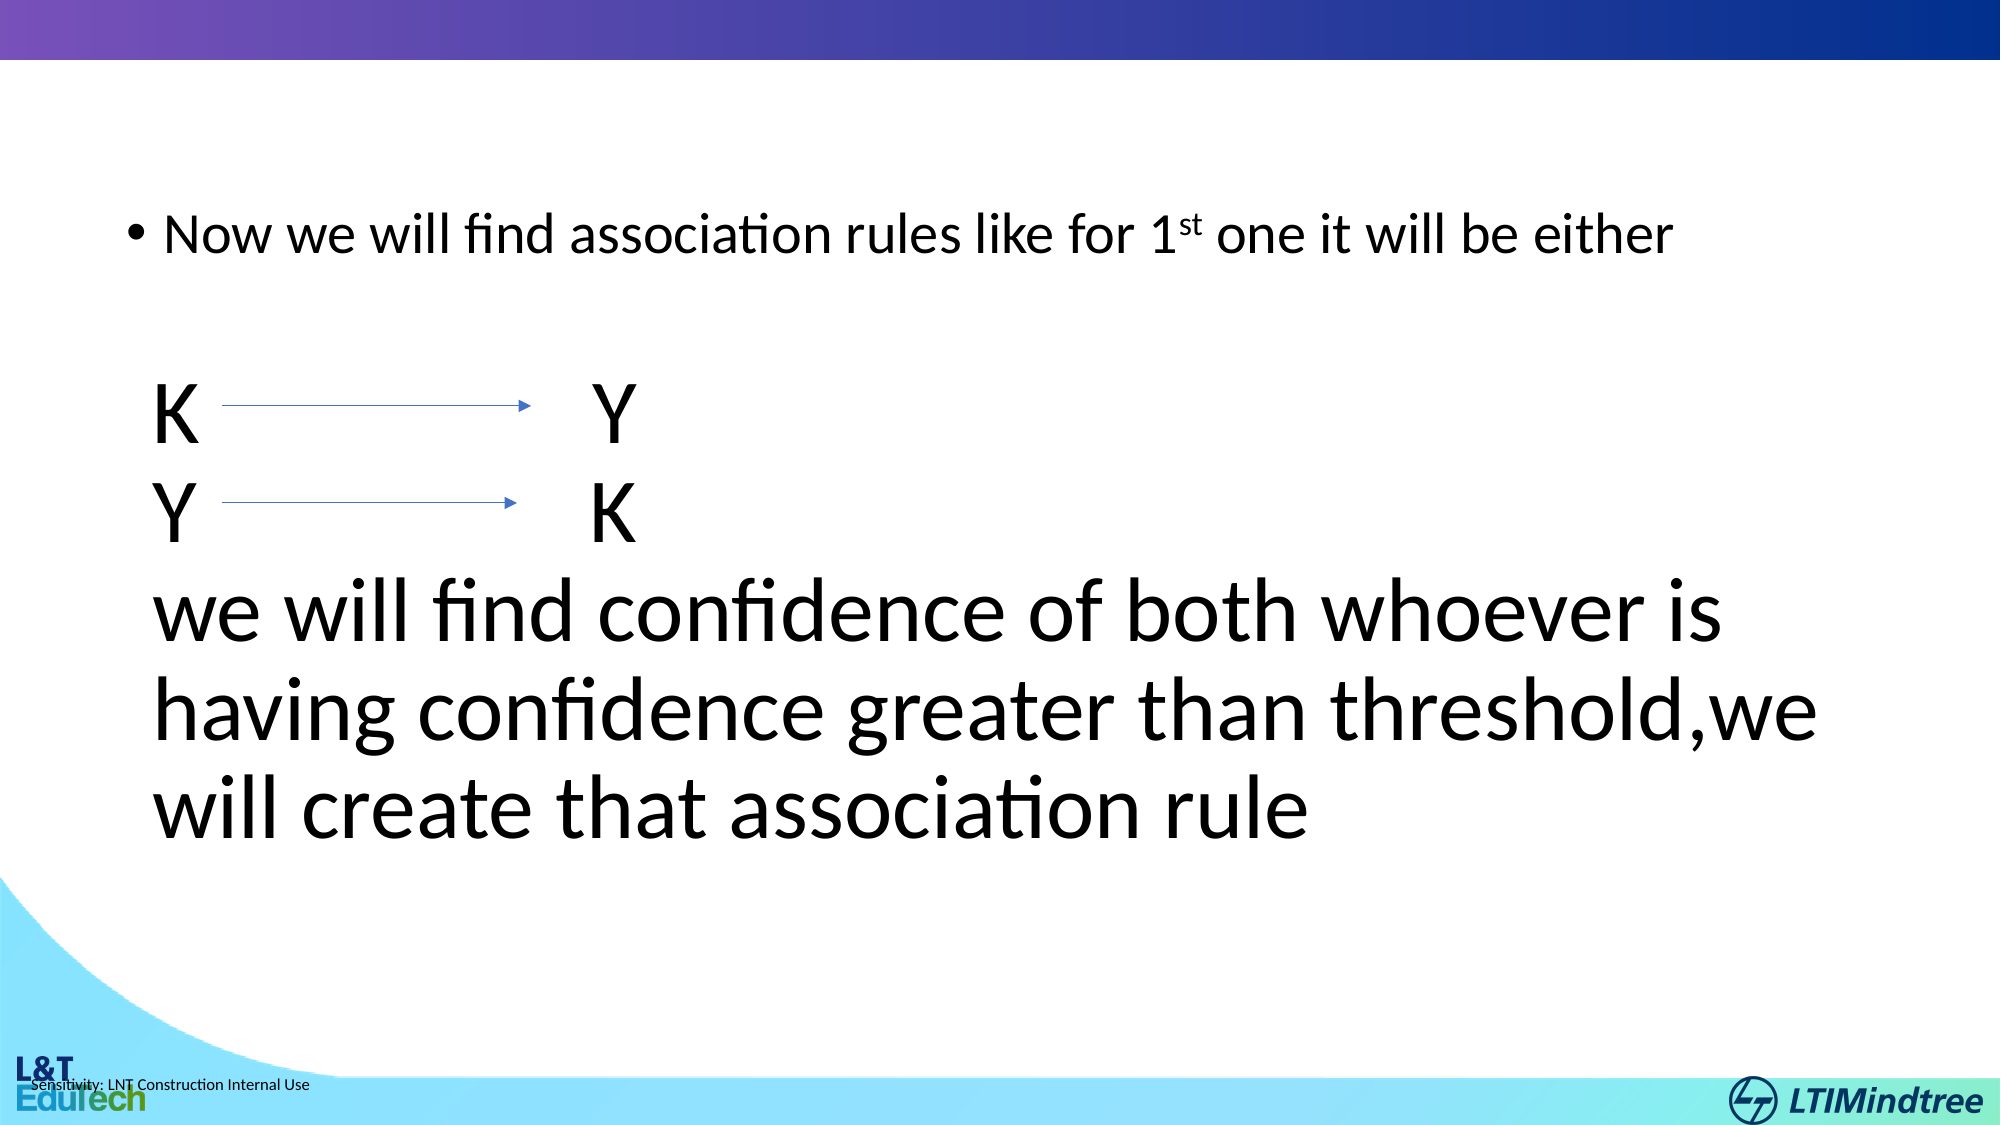

# K                   Y Y                   K we will find confidence of both whoever is having confidence greater than threshold,we will create that association rule
Now we will find association rules like for 1st one it will be either